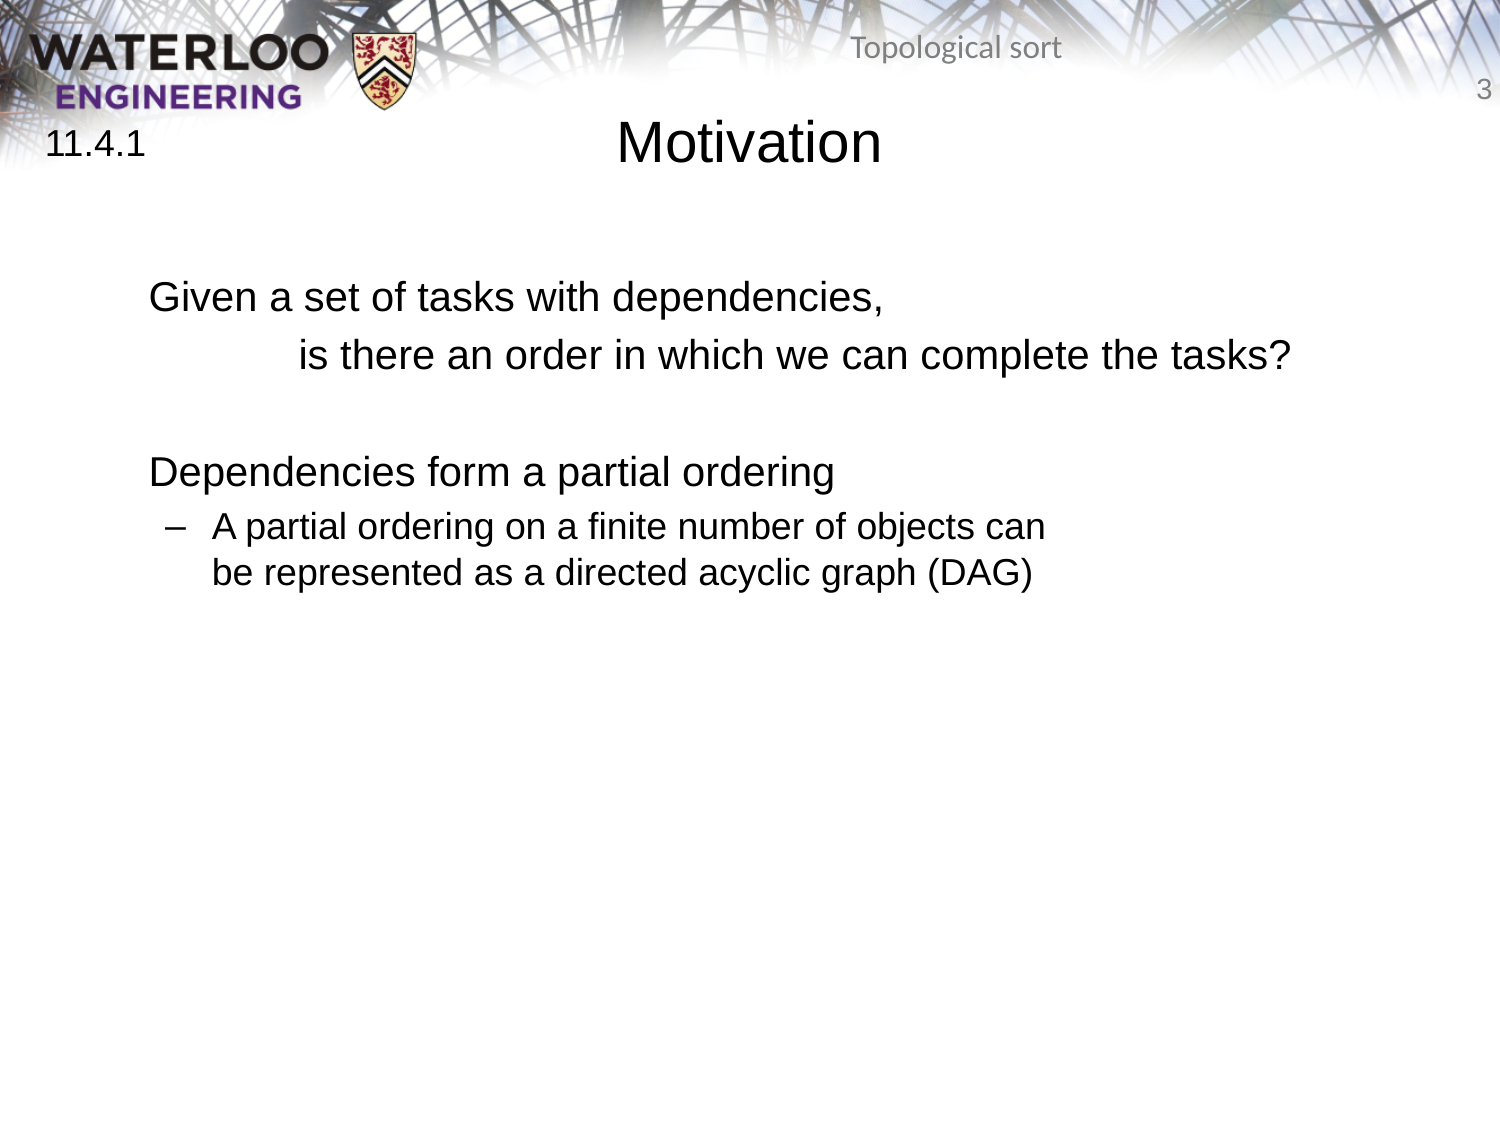

# Motivation
11.4.1
	Given a set of tasks with dependencies,
		is there an order in which we can complete the tasks?

	Dependencies form a partial ordering
A partial ordering on a finite number of objects can
be represented as a directed acyclic graph (DAG)